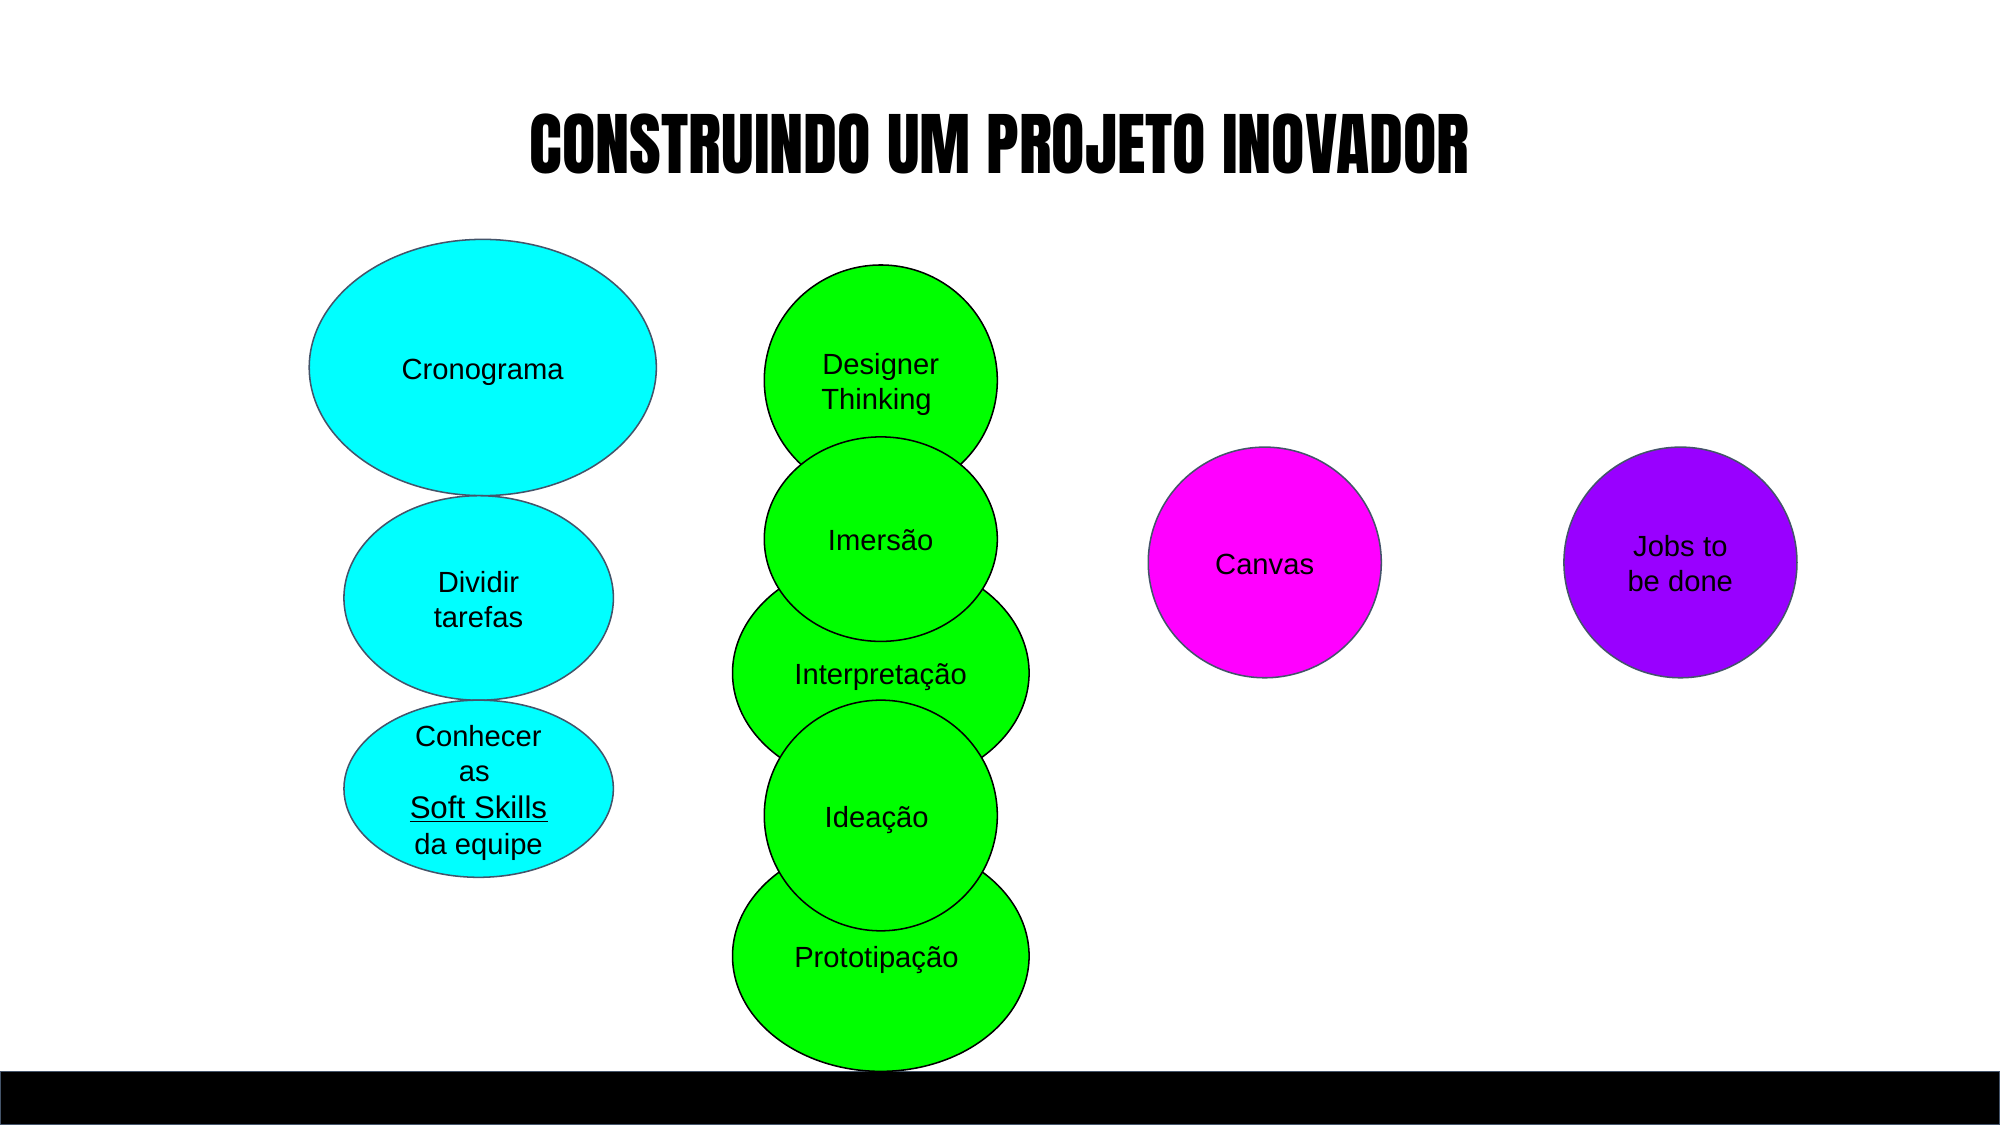

CONSTRUINDO UM PROJETO INOVADOR
Cronograma
Designer
Thinking
Imersão
Canvas
Jobs to be done
Dividir tarefas
Interpretação
Conhecer as
Soft Skills da equipe
Ideação
Prototipação